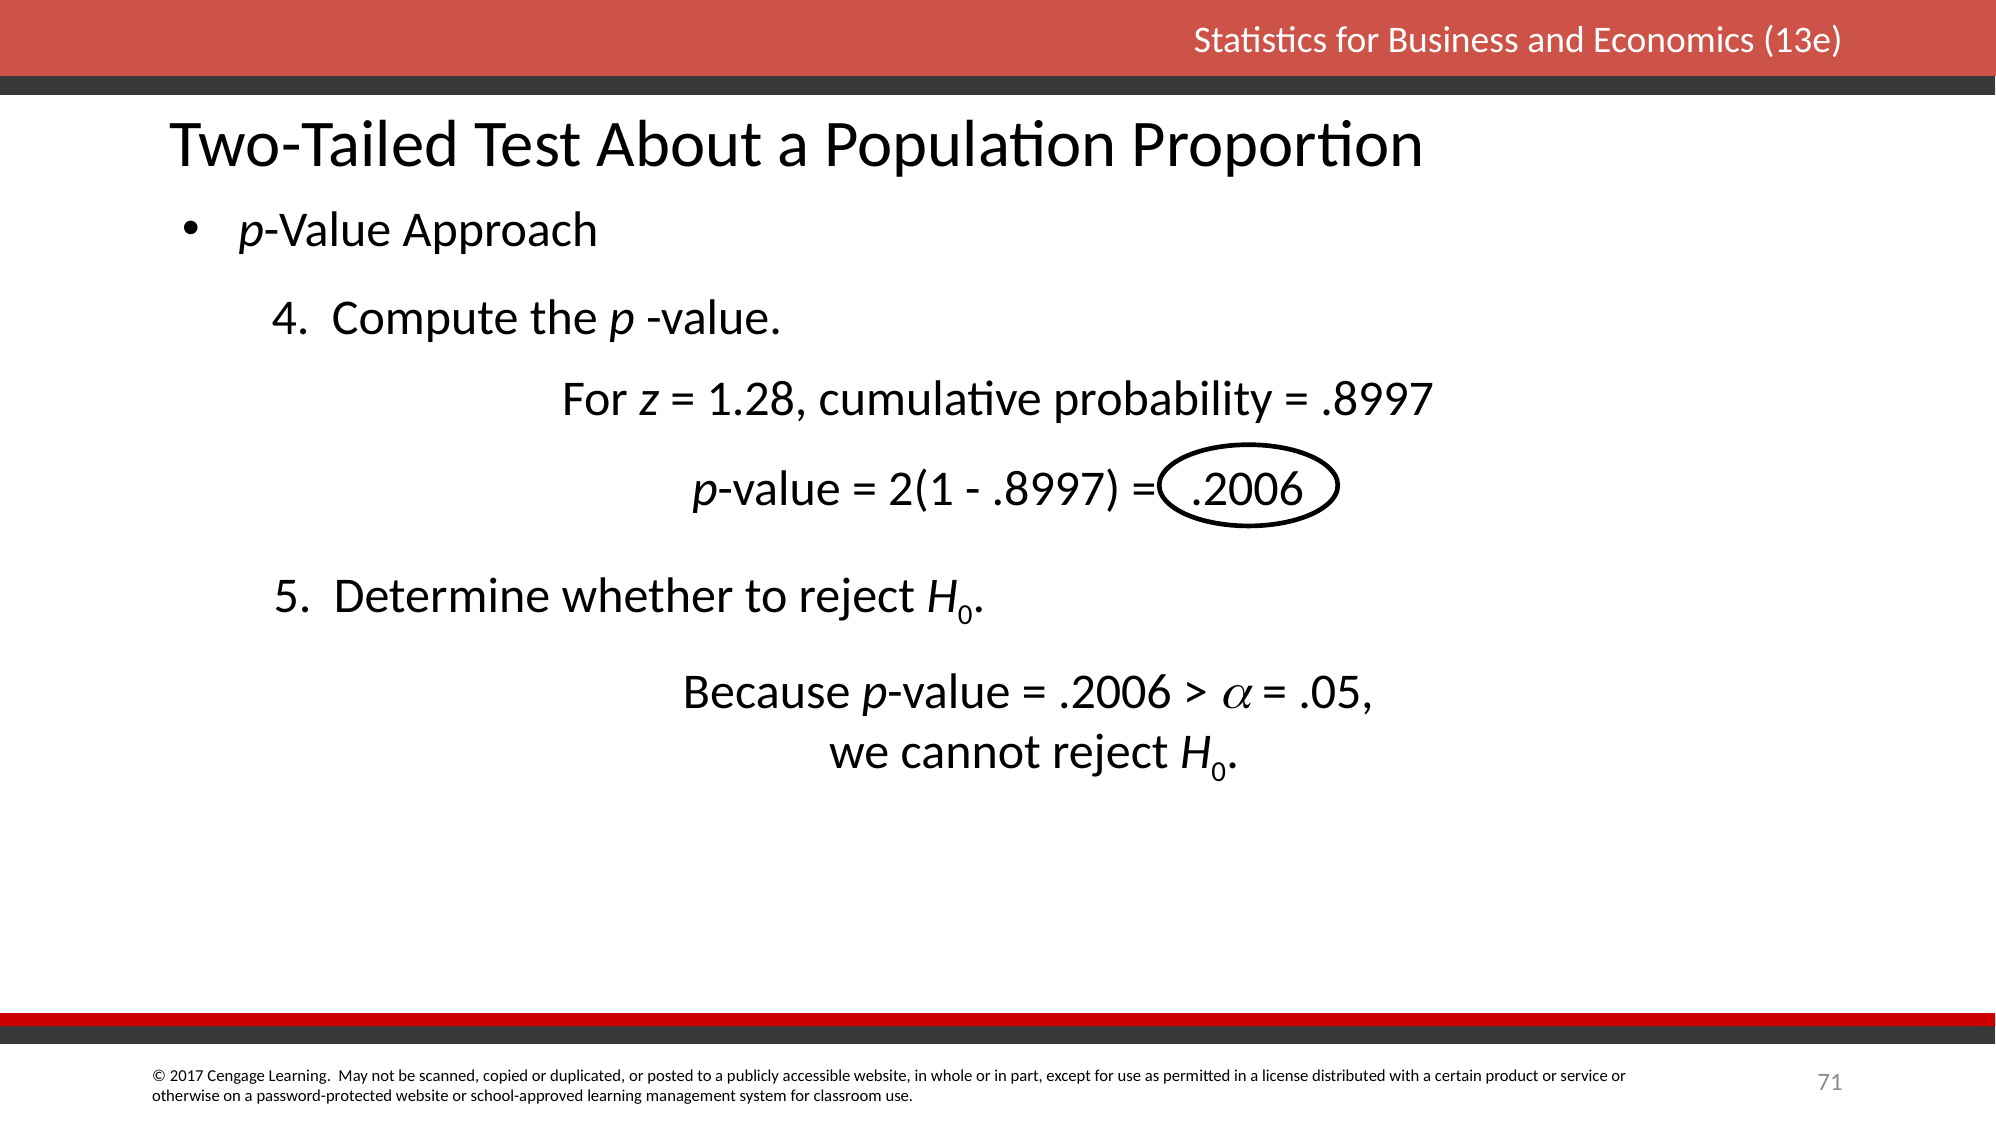

Two-Tailed Test About a Population Proportion
p-Value Approach
4.  Compute the p -value.
For z = 1.28, cumulative probability = .8997

p-value = 2(1 - .8997) =   .2006

5.  Determine whether to reject H0.
Because p-value = .2006 > α = .05,
 we cannot reject H0.
71